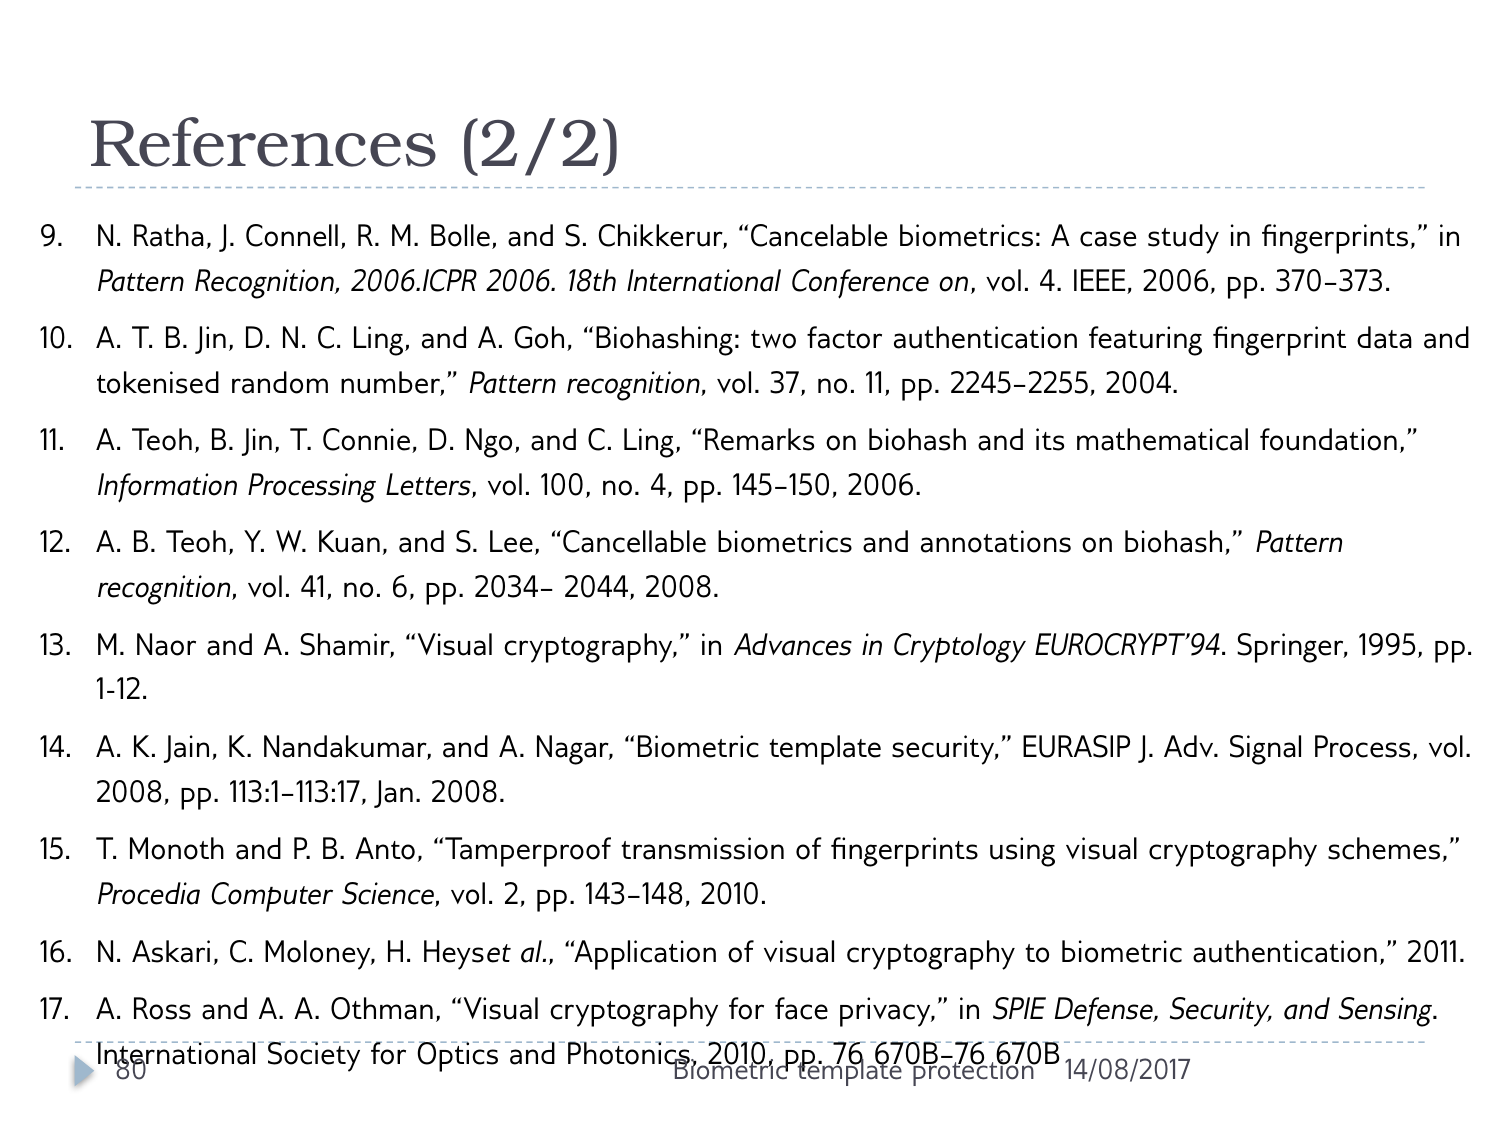

# References (2/2)
N. Ratha, J. Connell, R. M. Bolle, and S. Chikkerur, “Cancelable biometrics: A case study in fingerprints,” in Pattern Recognition, 2006.ICPR 2006. 18th International Conference on, vol. 4. IEEE, 2006, pp. 370–373.
A. T. B. Jin, D. N. C. Ling, and A. Goh, “Biohashing: two factor authentication featuring fingerprint data and tokenised random number,” Pattern recognition, vol. 37, no. 11, pp. 2245–2255, 2004.
A. Teoh, B. Jin, T. Connie, D. Ngo, and C. Ling, “Remarks on biohash and its mathematical foundation,” Information Processing Letters, vol. 100, no. 4, pp. 145–150, 2006.
A. B. Teoh, Y. W. Kuan, and S. Lee, “Cancellable biometrics and annotations on biohash,” Pattern recognition, vol. 41, no. 6, pp. 2034– 2044, 2008.
M. Naor and A. Shamir, “Visual cryptography,” in Advances in Cryptology EUROCRYPT’94. Springer, 1995, pp. 1-12.
A. K. Jain, K. Nandakumar, and A. Nagar, “Biometric template security,” EURASIP J. Adv. Signal Process, vol. 2008, pp. 113:1–113:17, Jan. 2008.
T. Monoth and P. B. Anto, “Tamperproof transmission of fingerprints using visual cryptography schemes,” Procedia Computer Science, vol. 2, pp. 143–148, 2010.
N. Askari, C. Moloney, H. Heyset al., “Application of visual cryptography to biometric authentication,” 2011.
A. Ross and A. A. Othman, “Visual cryptography for face privacy,” in SPIE Defense, Security, and Sensing. International Society for Optics and Photonics, 2010, pp. 76 670B–76 670B
80
Biometric template protection
14/08/2017